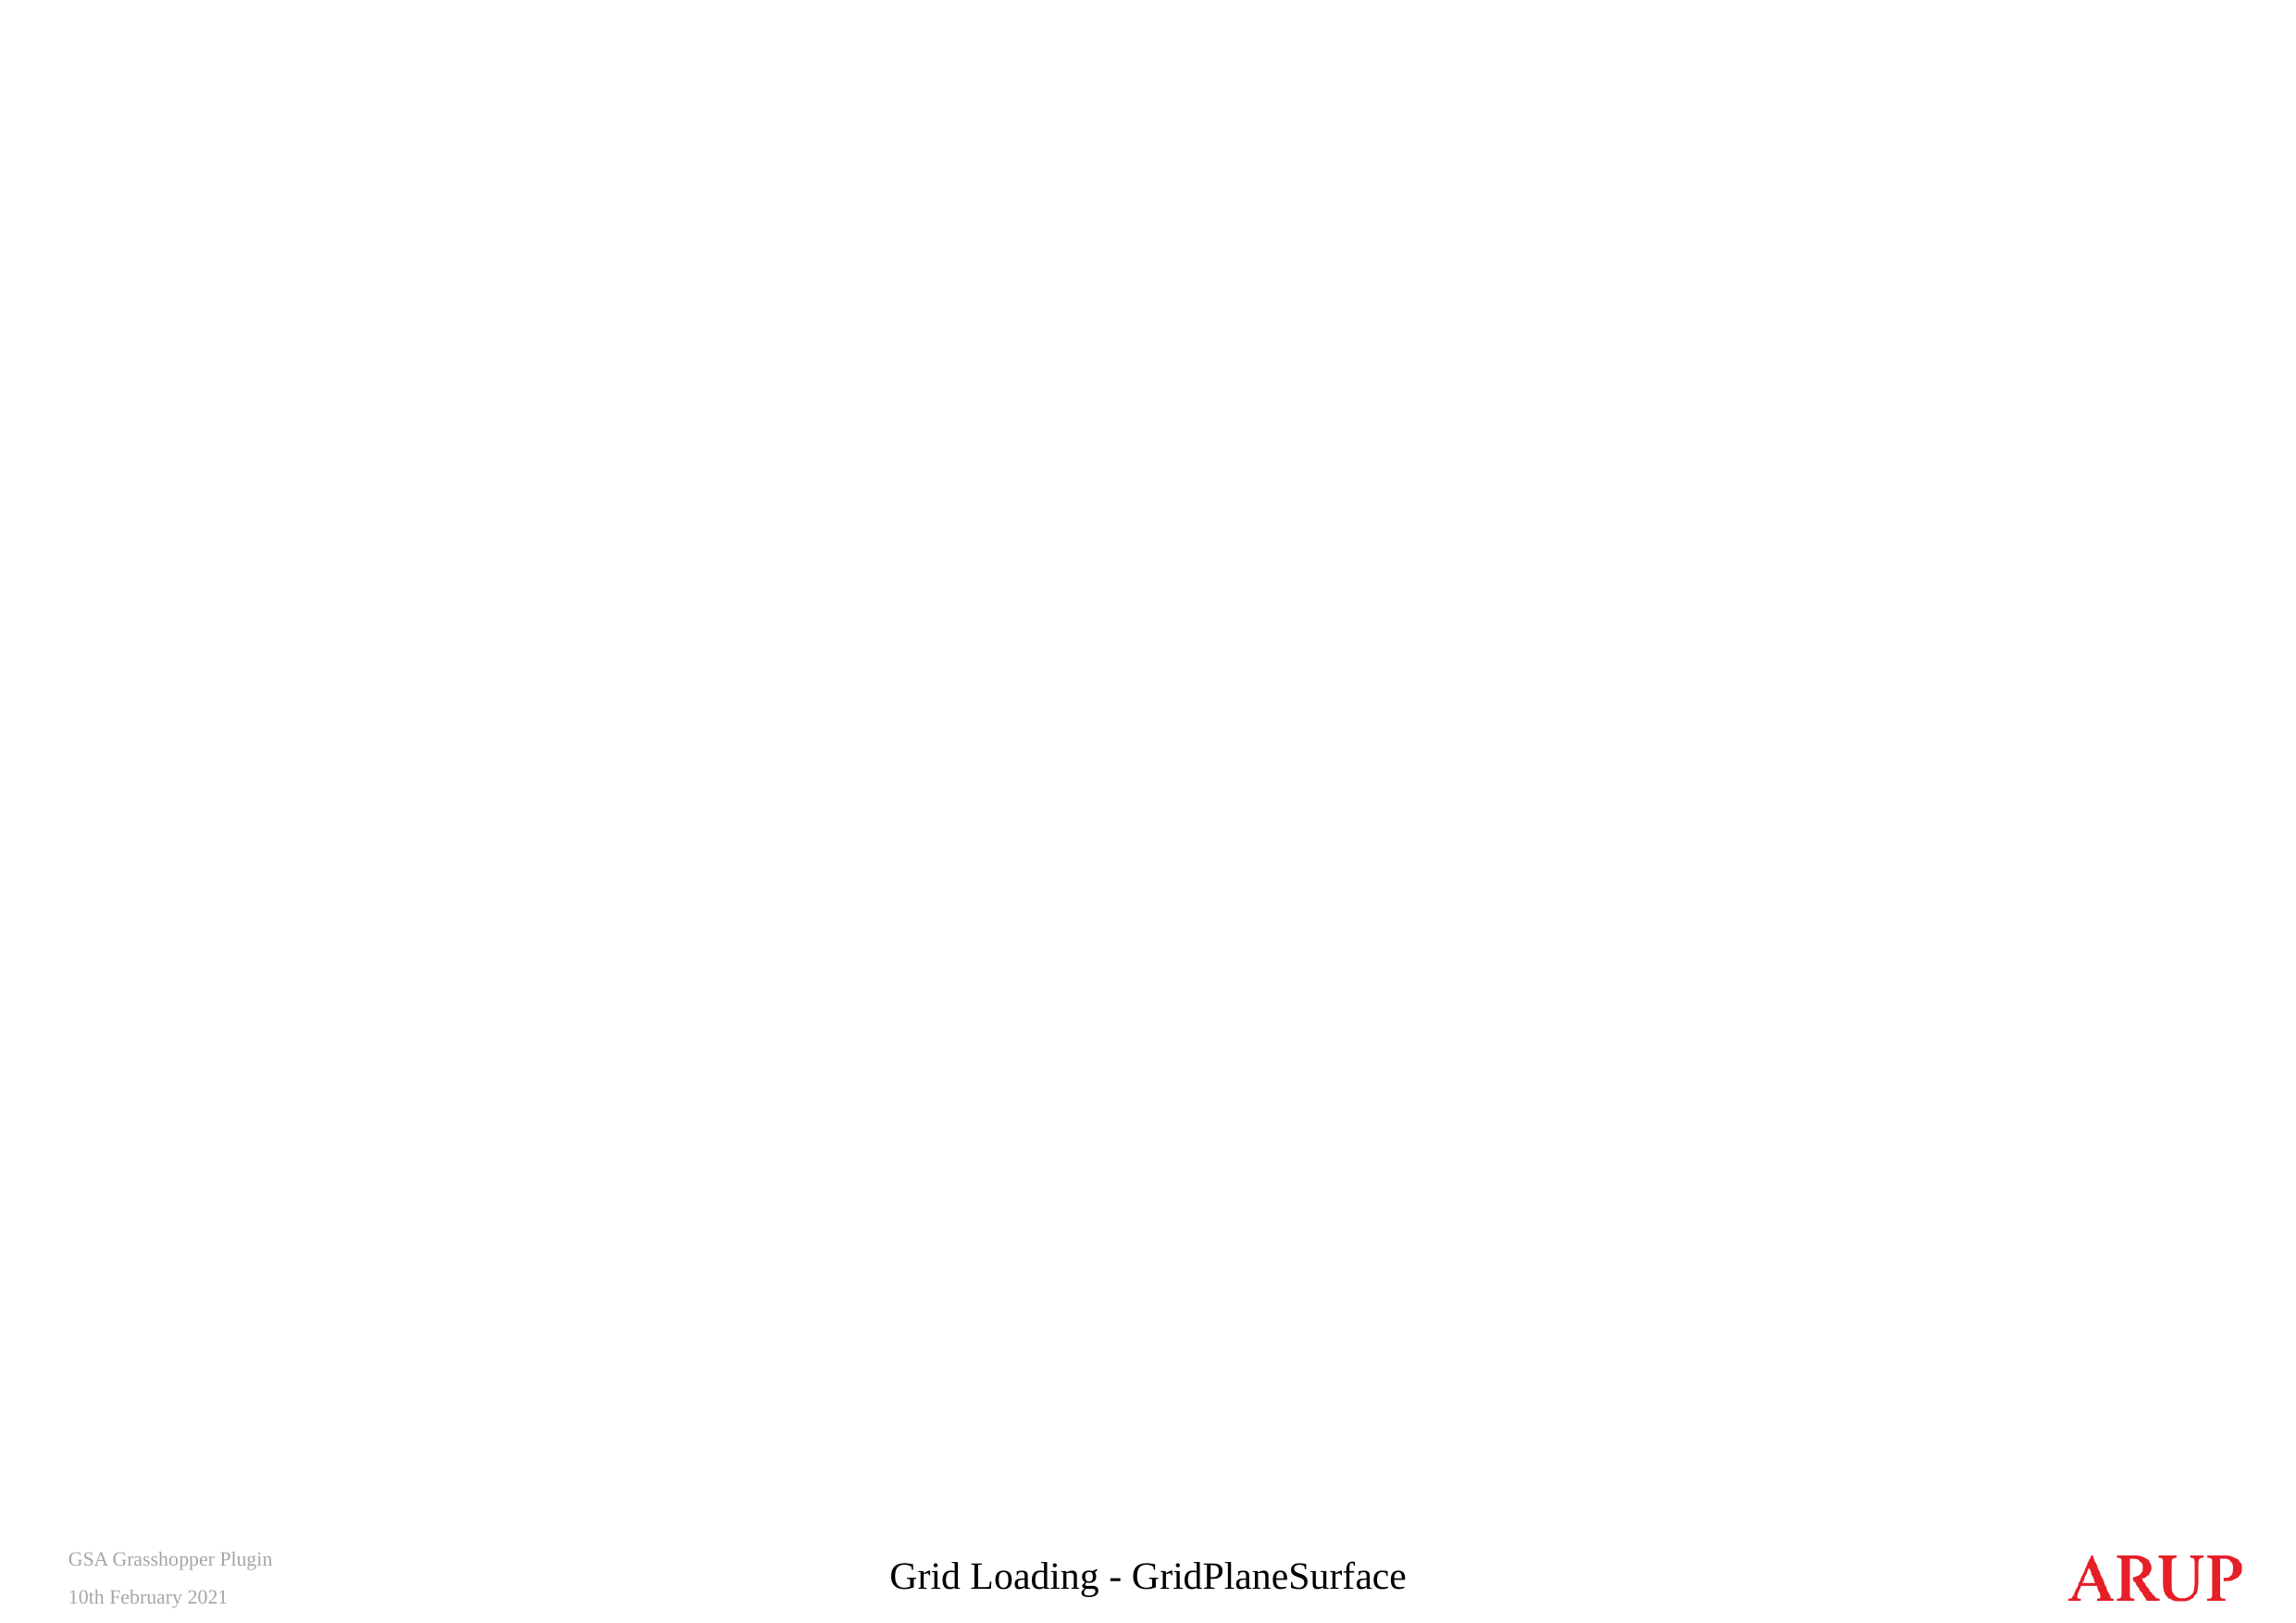

GSA Grasshopper Plugin
Grid Loading - GridPlaneSurface
10th February 2021